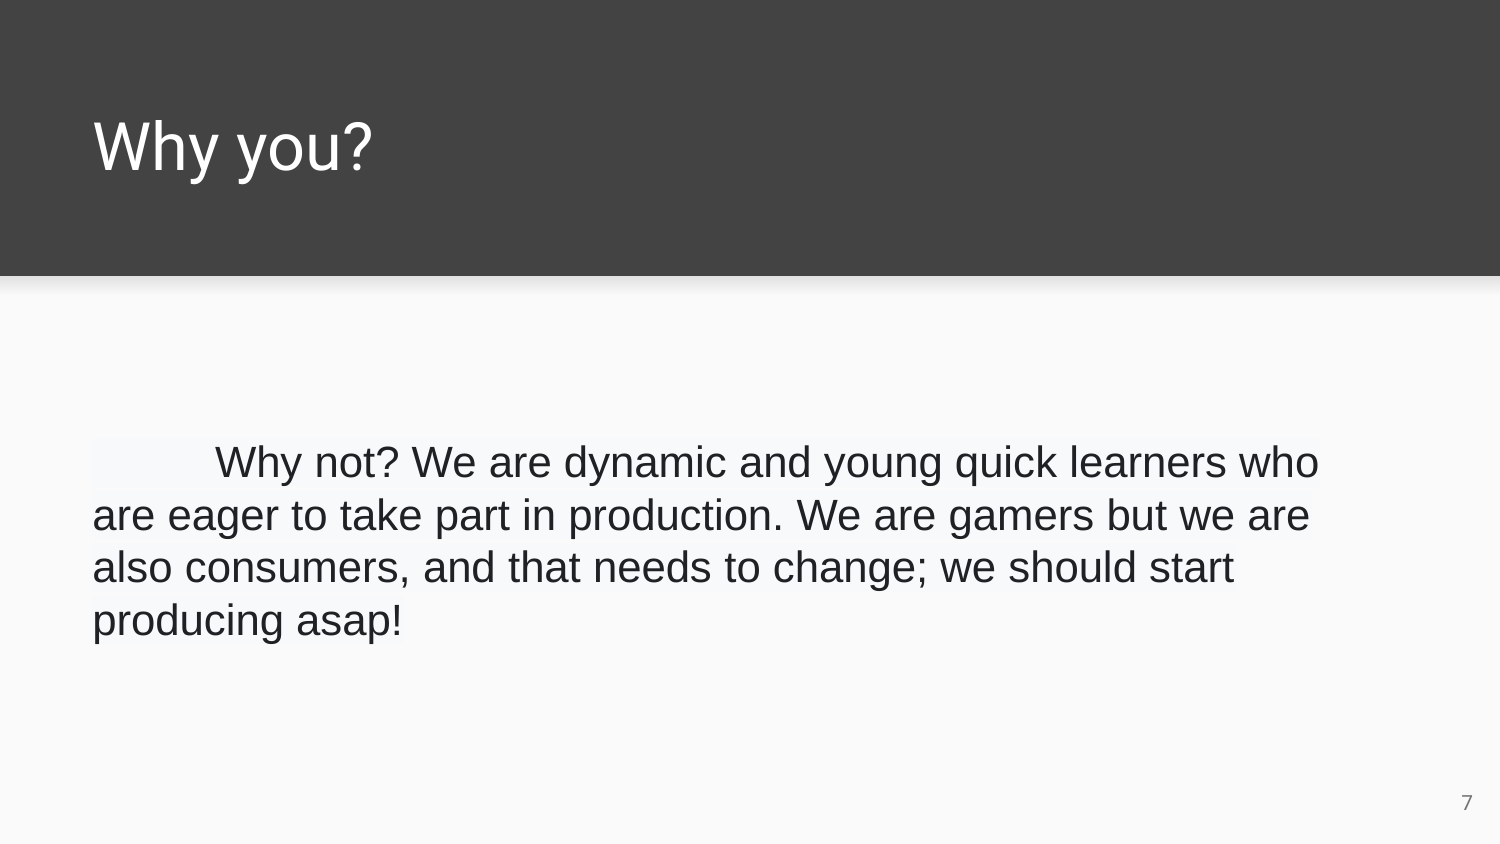

# Why you?

          Why not? We are dynamic and young quick learners who are eager to take part in production. We are gamers but we are also consumers, and that needs to change; we should start producing asap!
7